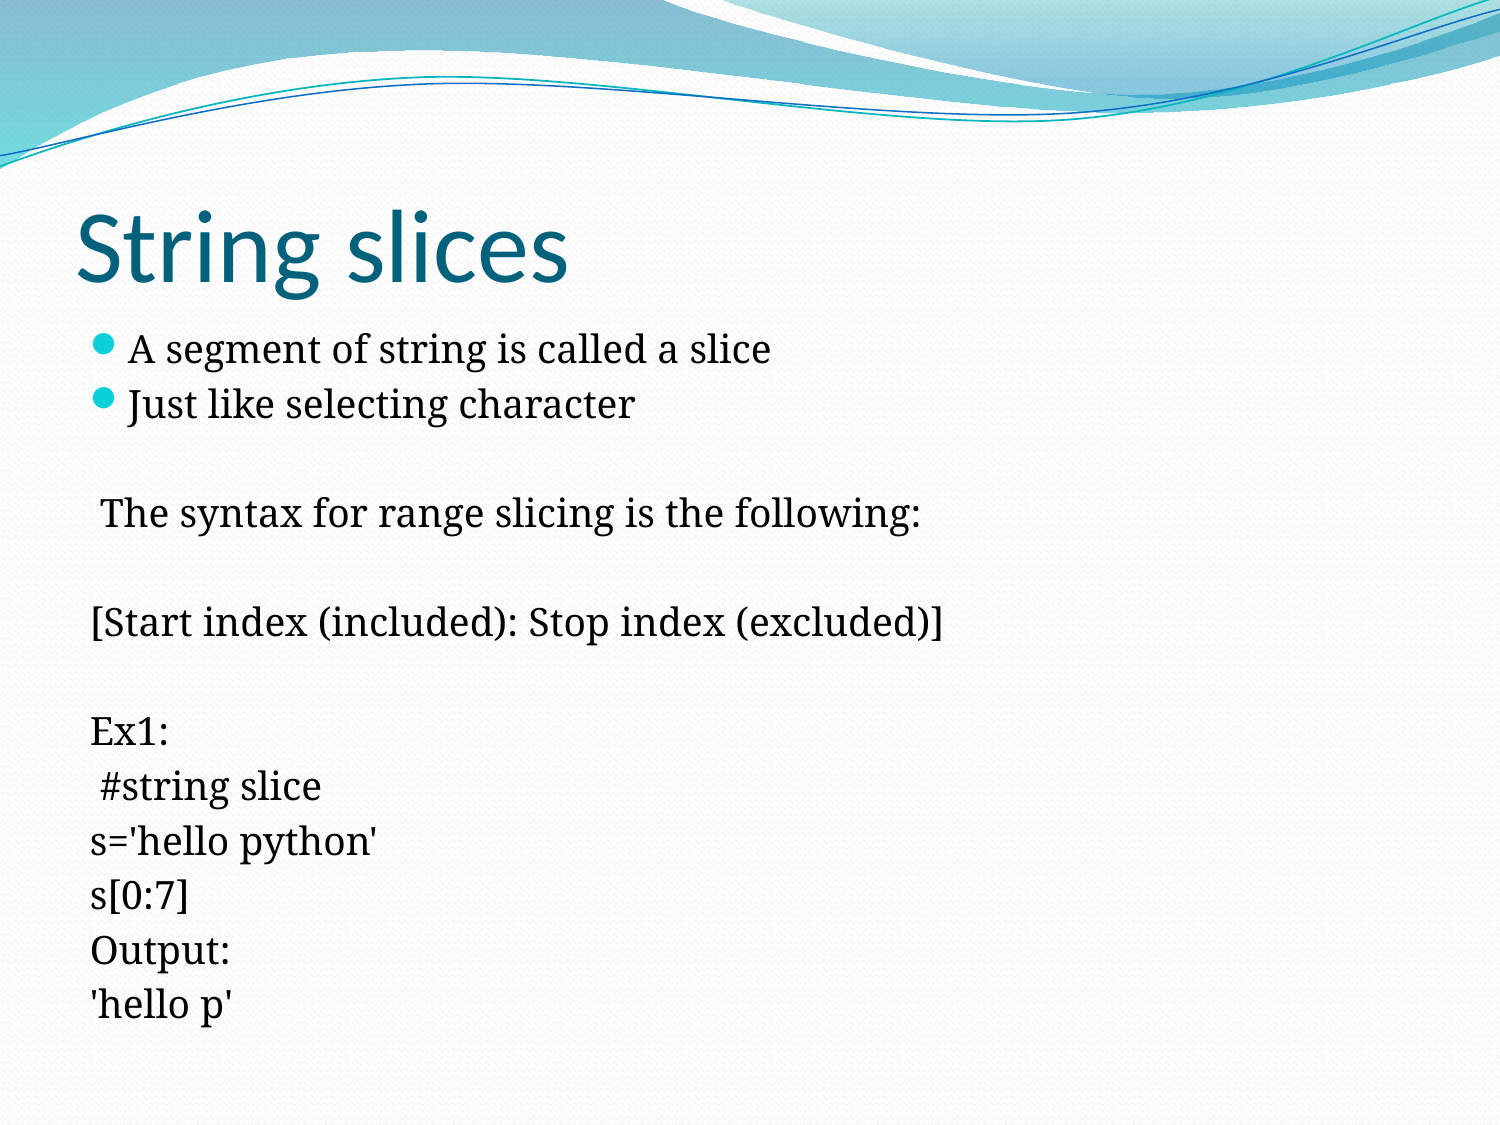

# String slices
A segment of string is called a slice
Just like selecting character

 The syntax for range slicing is the following:

[Start index (included): Stop index (excluded)]

Ex1:
 #string slice
s='hello python'
s[0:7]
Output:
'hello p'